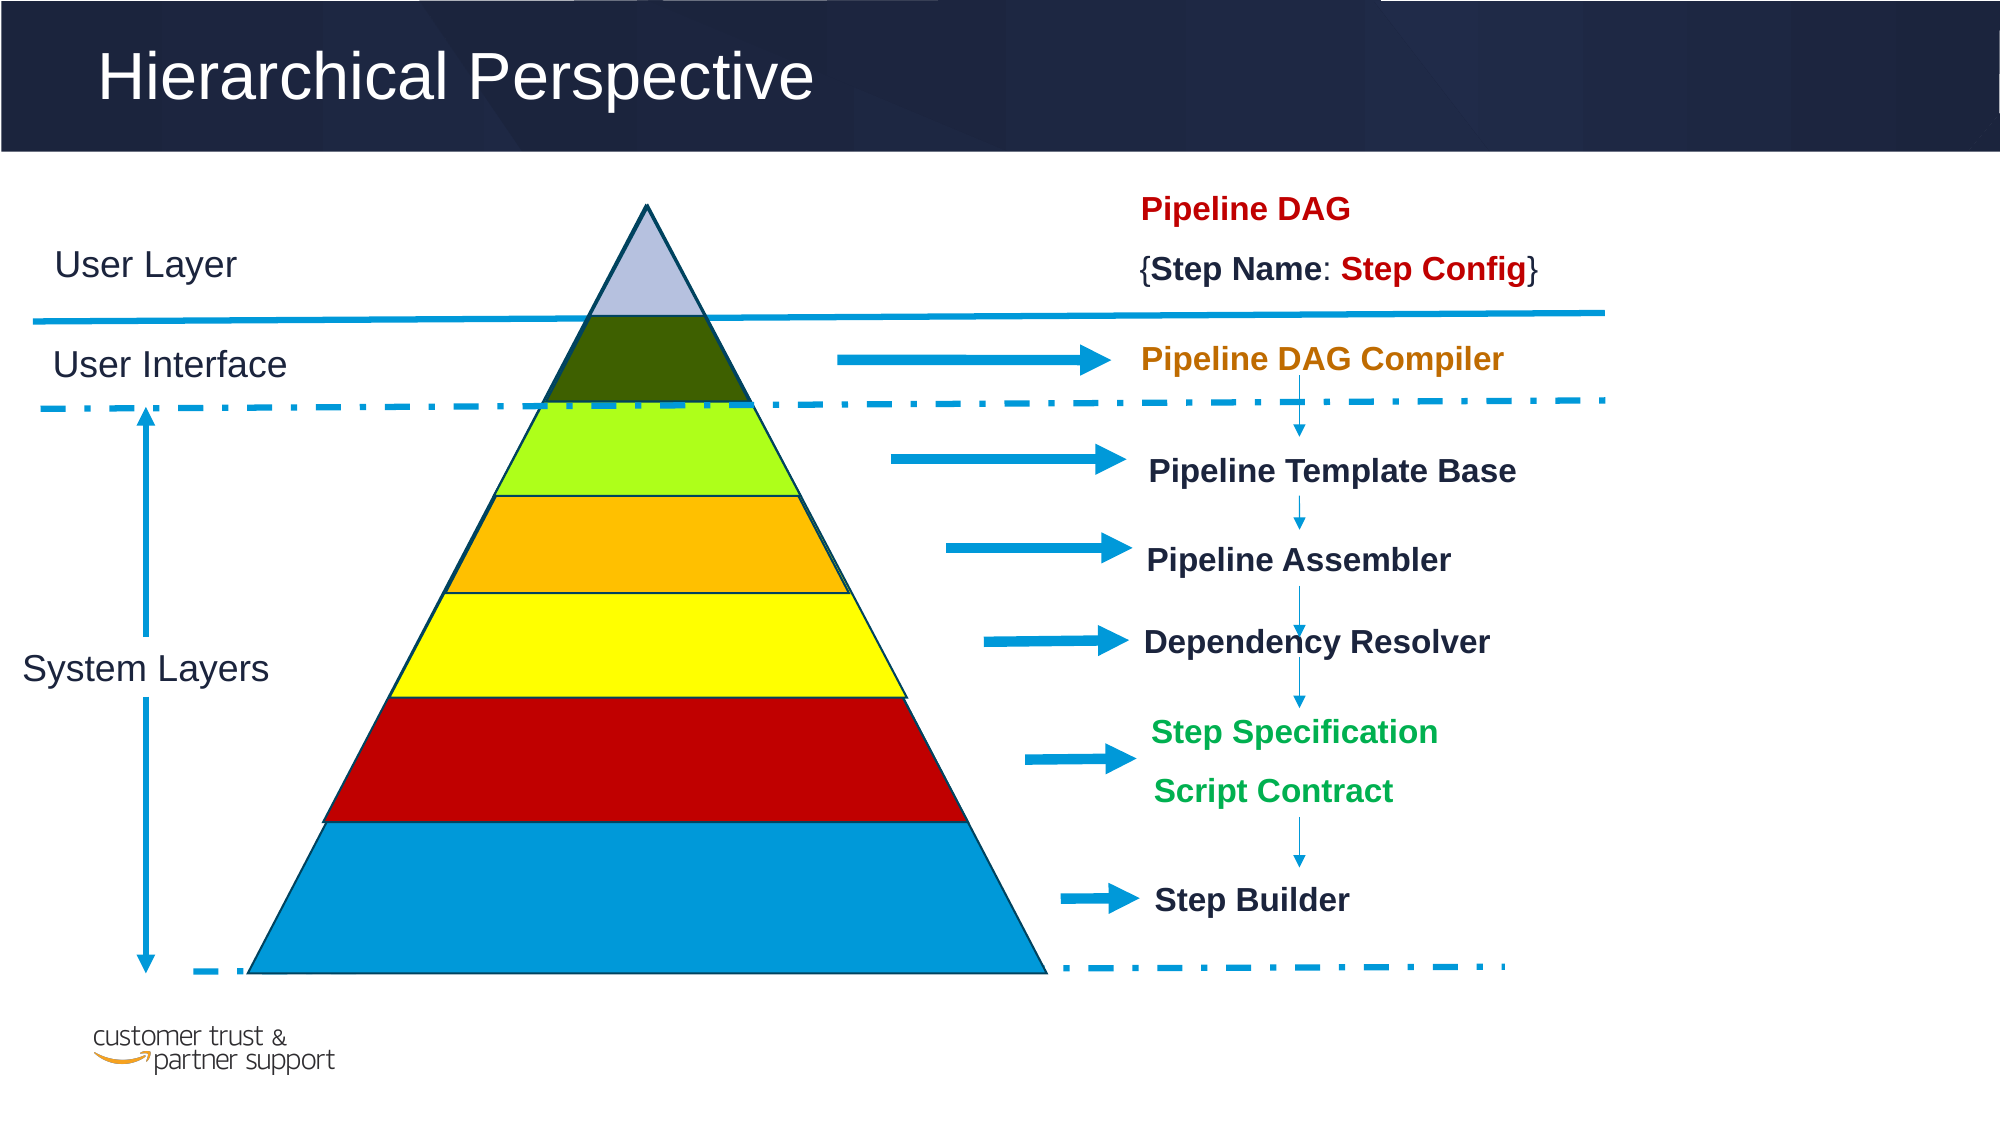

Hierarchical Perspective
Pipeline DAG

User Layer
{Step Name: Step Config}
Pipeline DAG Compiler
User Interface
Pipeline Template Base
Pipeline Assembler
Dependency Resolver
System Layers
Step Specification
Script Contract
Step Builder